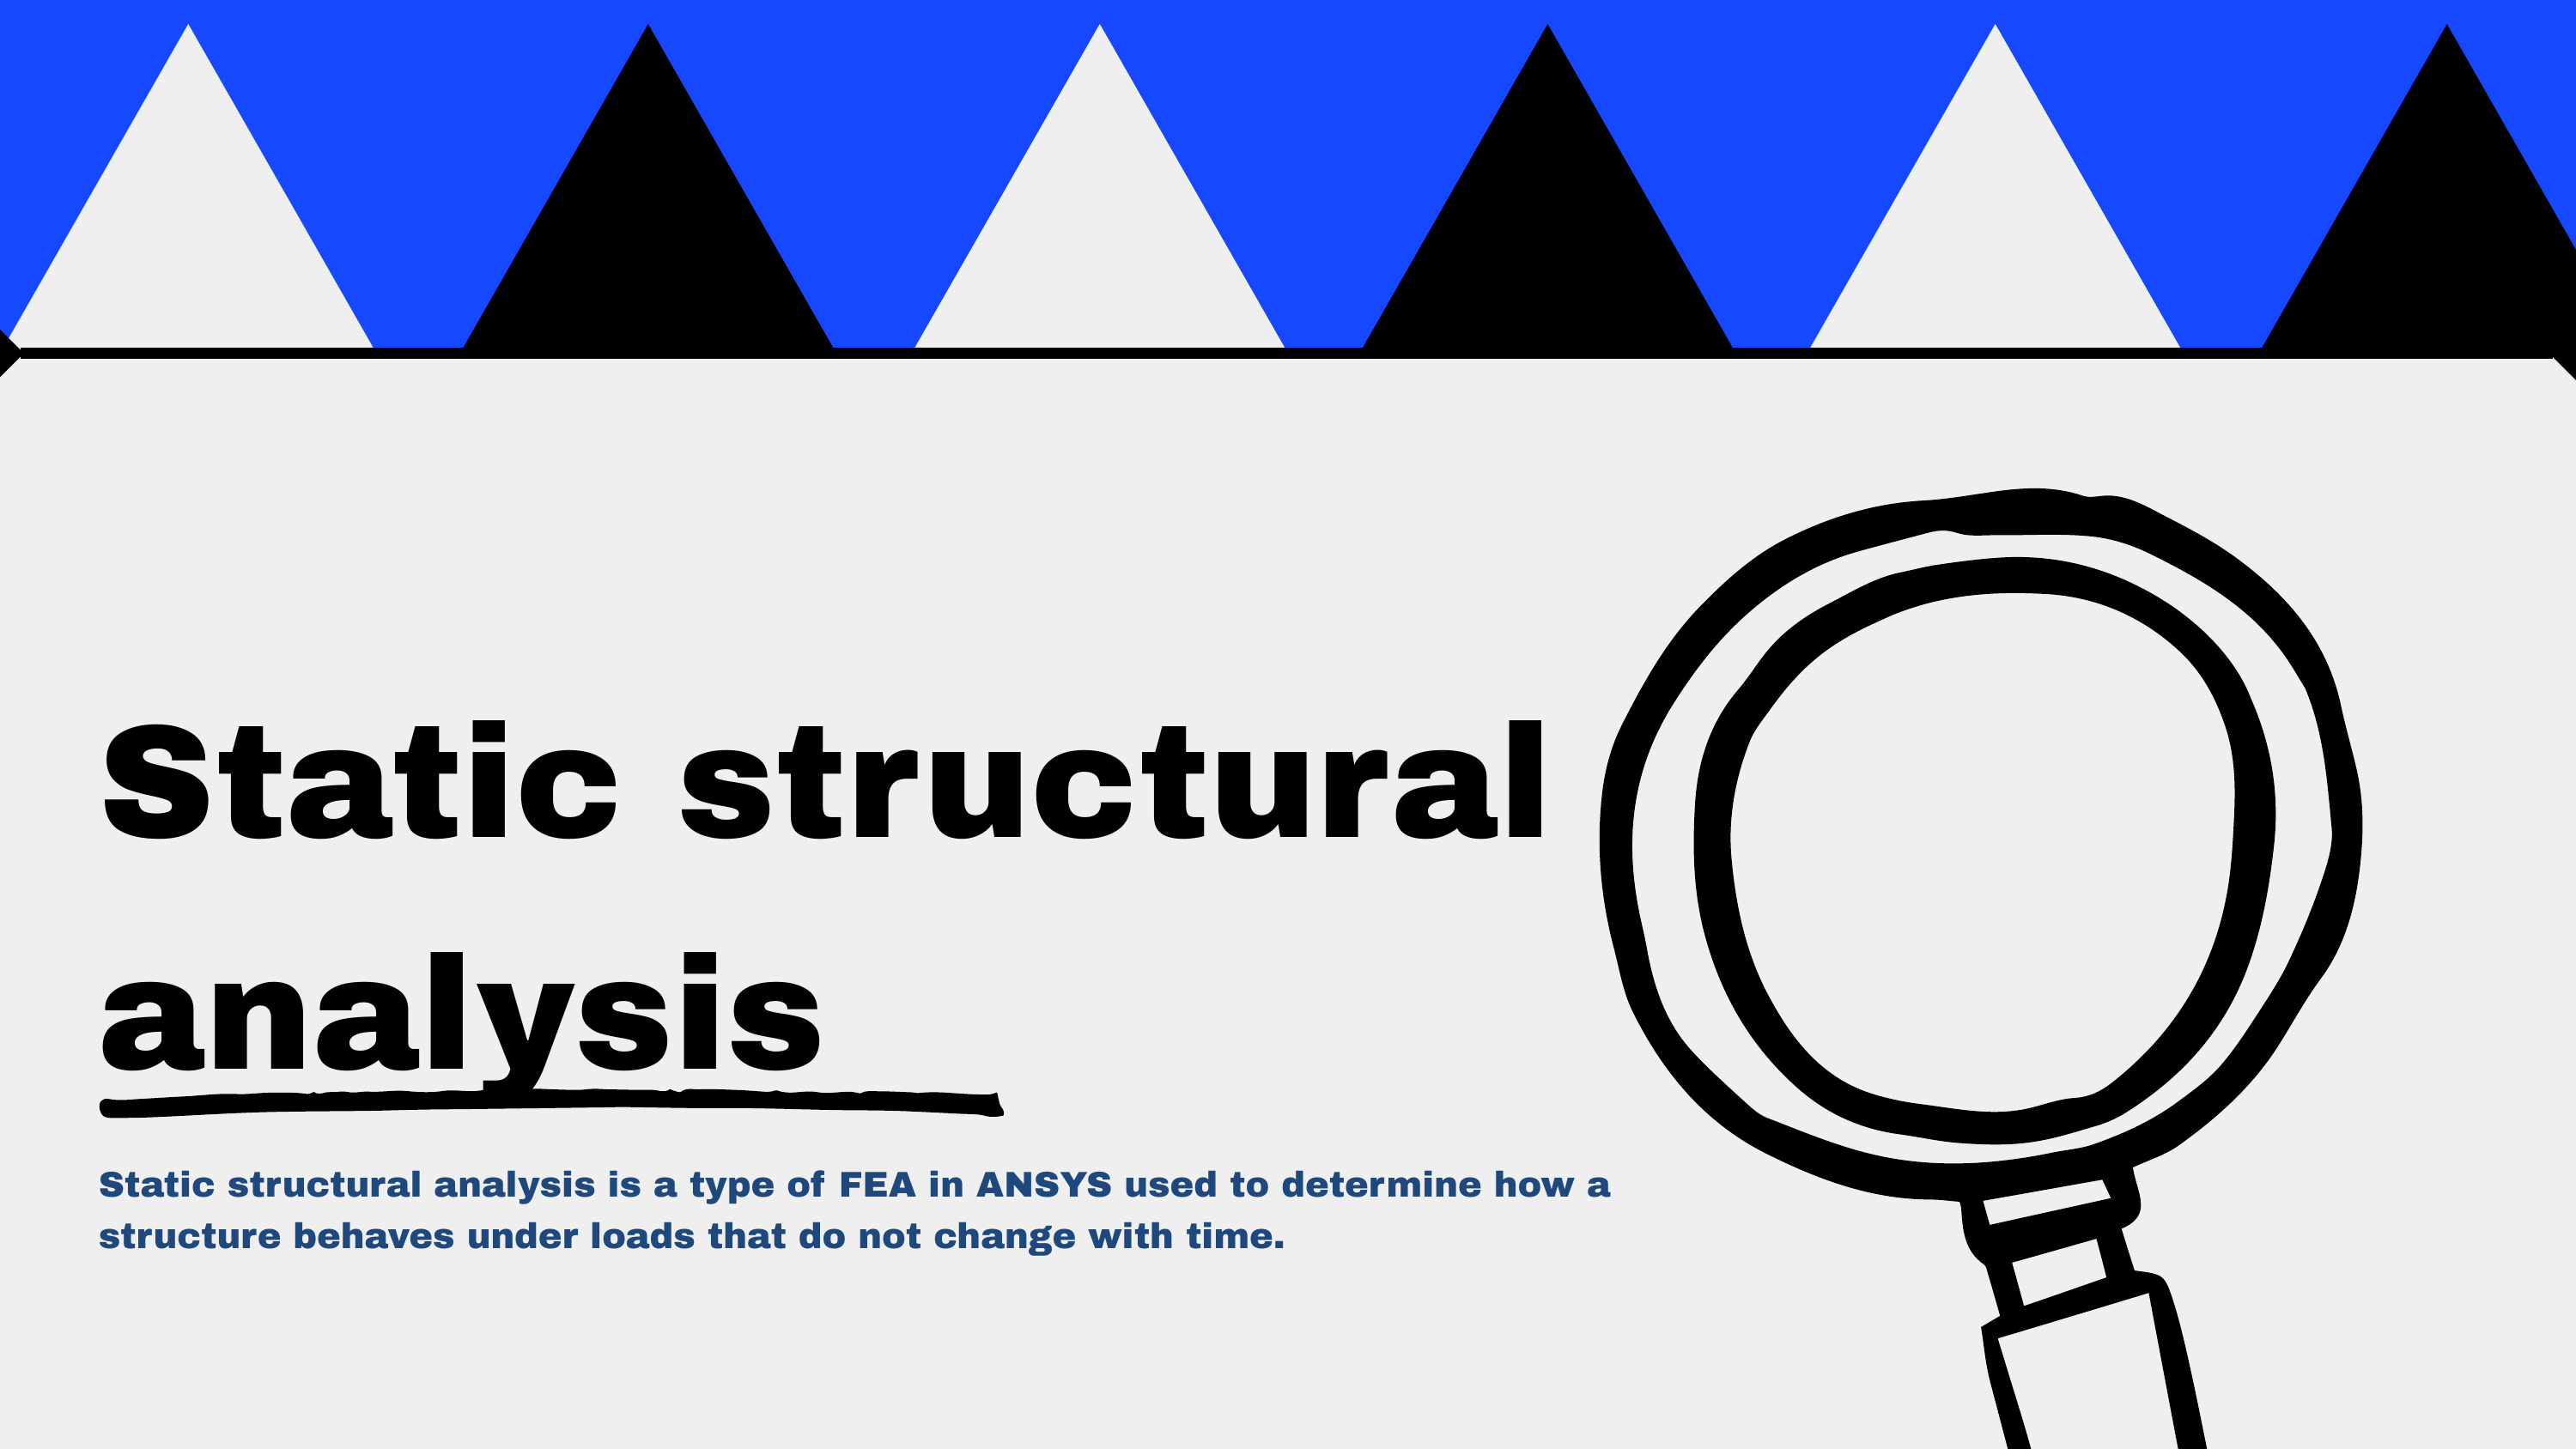

Static structural analysis

Static structural analysis is a type of FEA in ANSYS used to determine how a
structure behaves under loads that do not change with time.